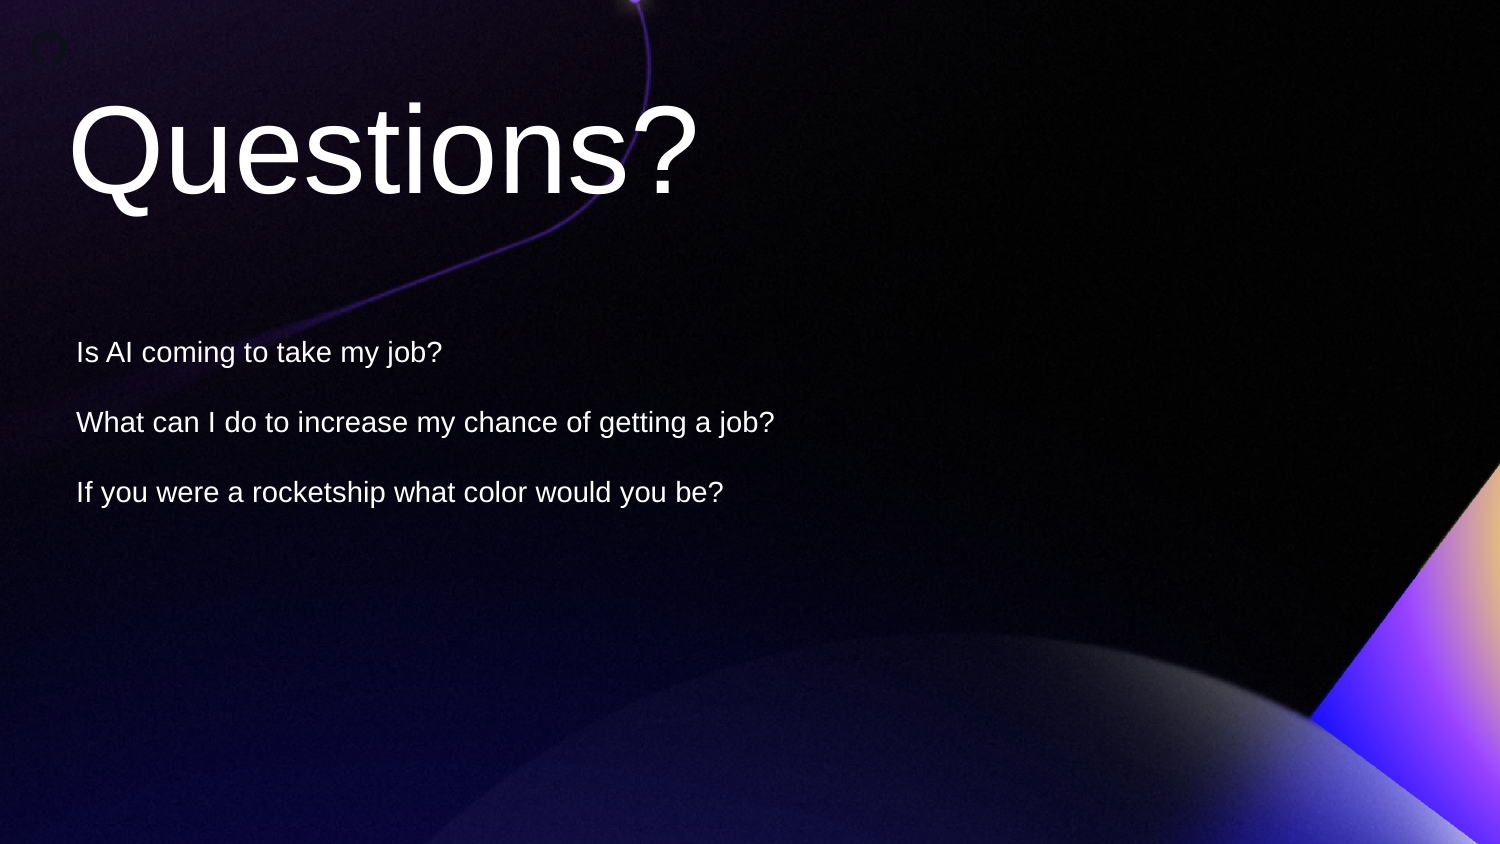

Questions?
Is AI coming to take my job?

What can I do to increase my chance of getting a job?

If you were a rocketship what color would you be?